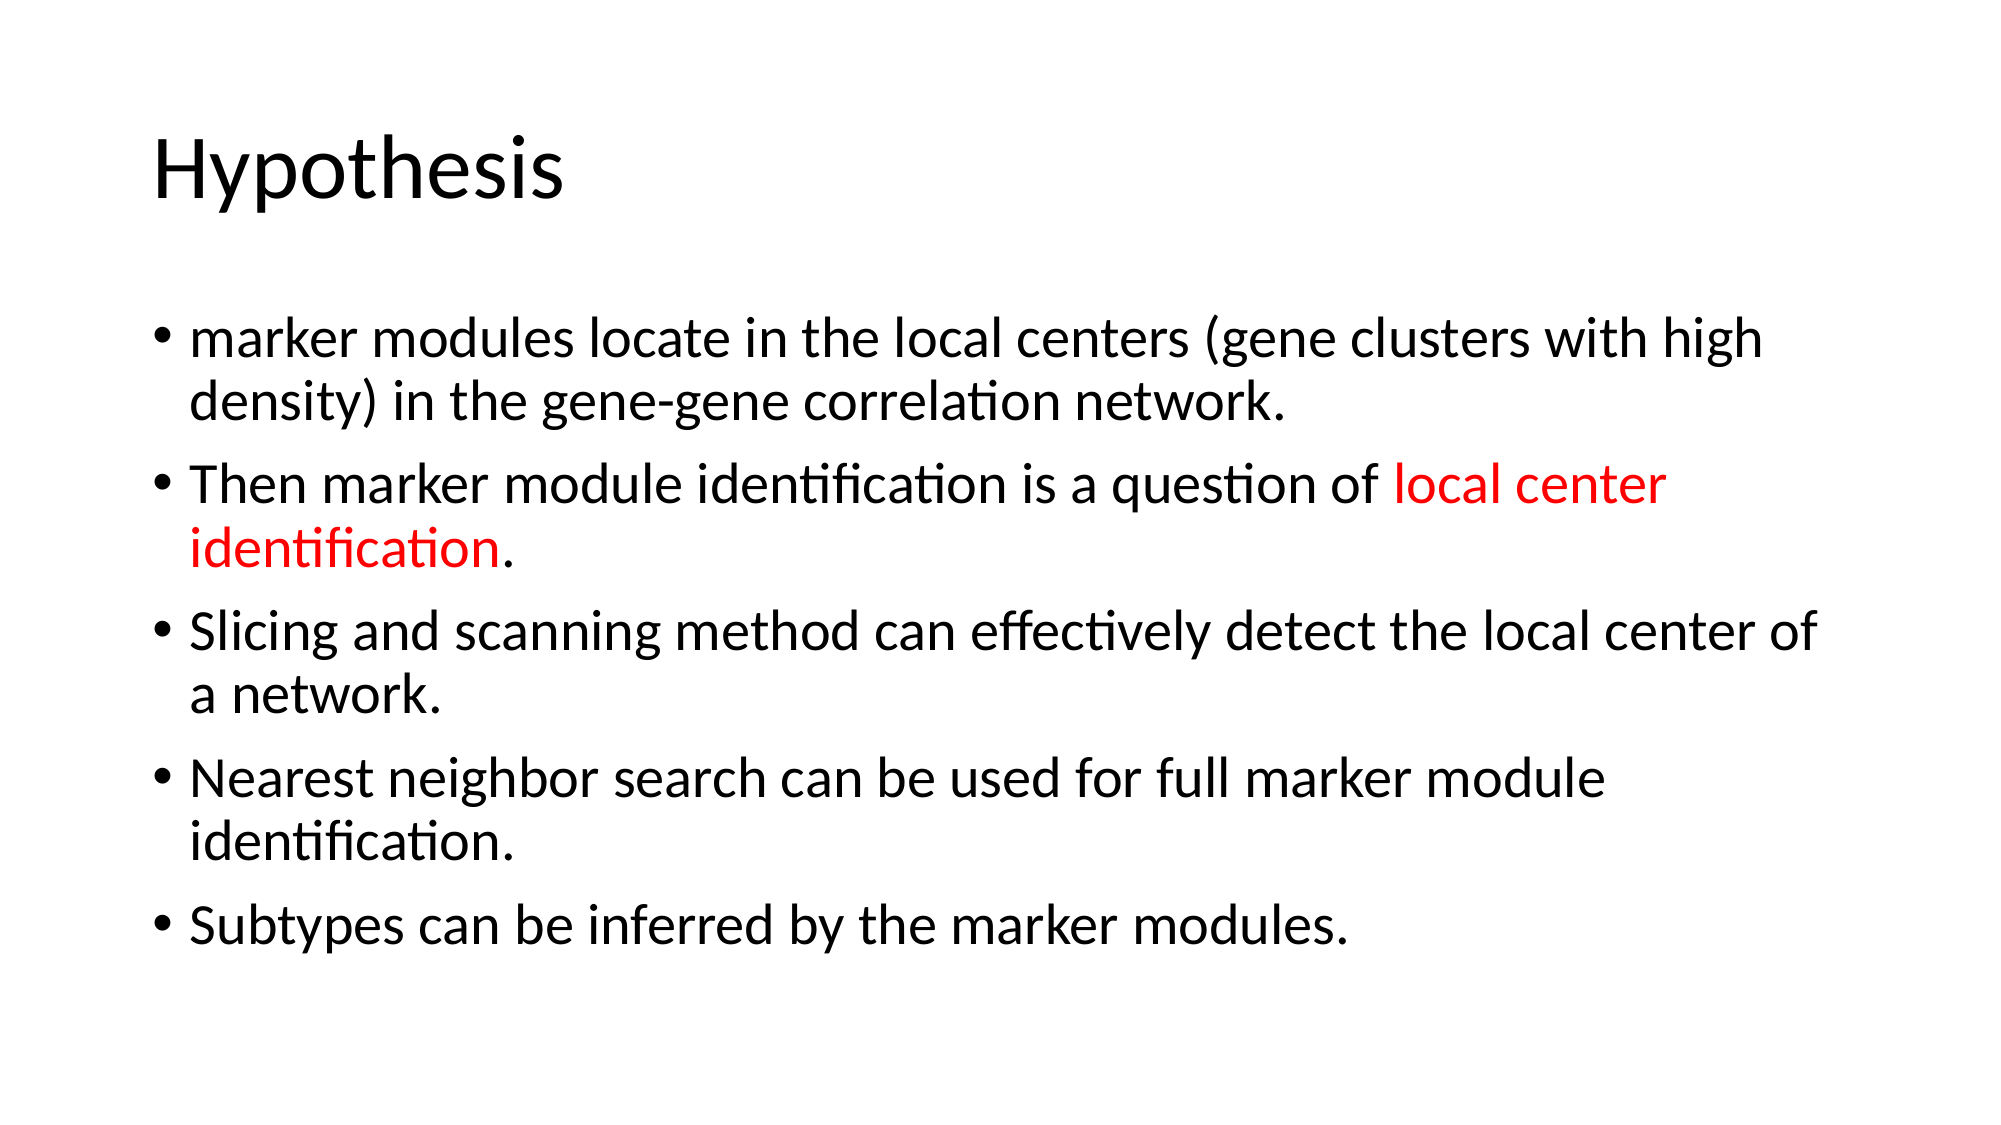

# Hypothesis
marker modules locate in the local centers (gene clusters with high density) in the gene-gene correlation network.
Then marker module identification is a question of local center identification.
Slicing and scanning method can effectively detect the local center of a network.
Nearest neighbor search can be used for full marker module identification.
Subtypes can be inferred by the marker modules.